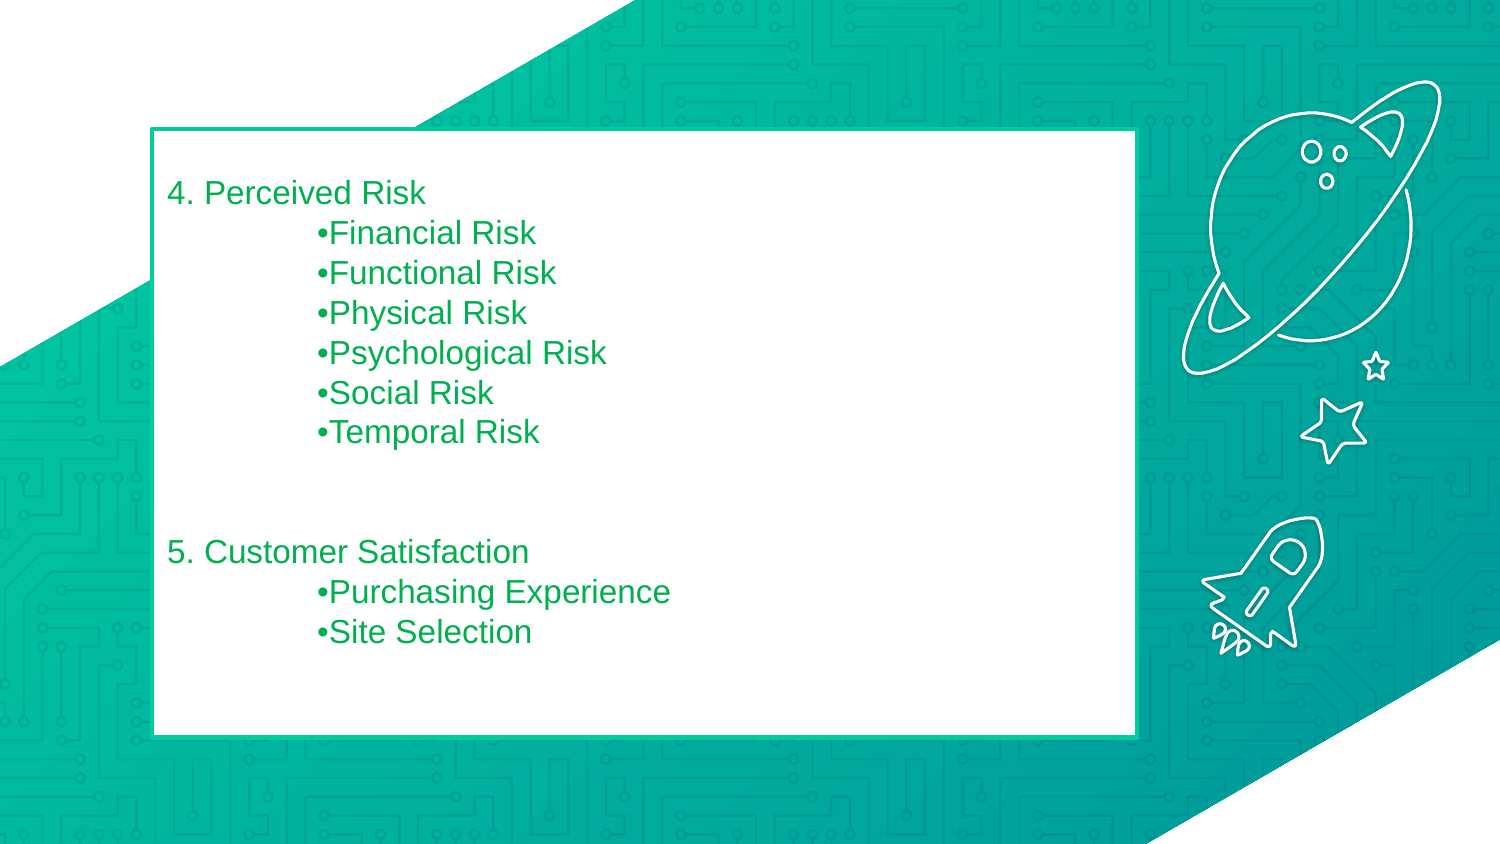

4. Perceived Risk
	•Financial Risk
	•Functional Risk
	•Physical Risk
	•Psychological Risk
	•Social Risk
	•Temporal Risk

5. Customer Satisfaction
	•Purchasing Experience
	•Site Selection